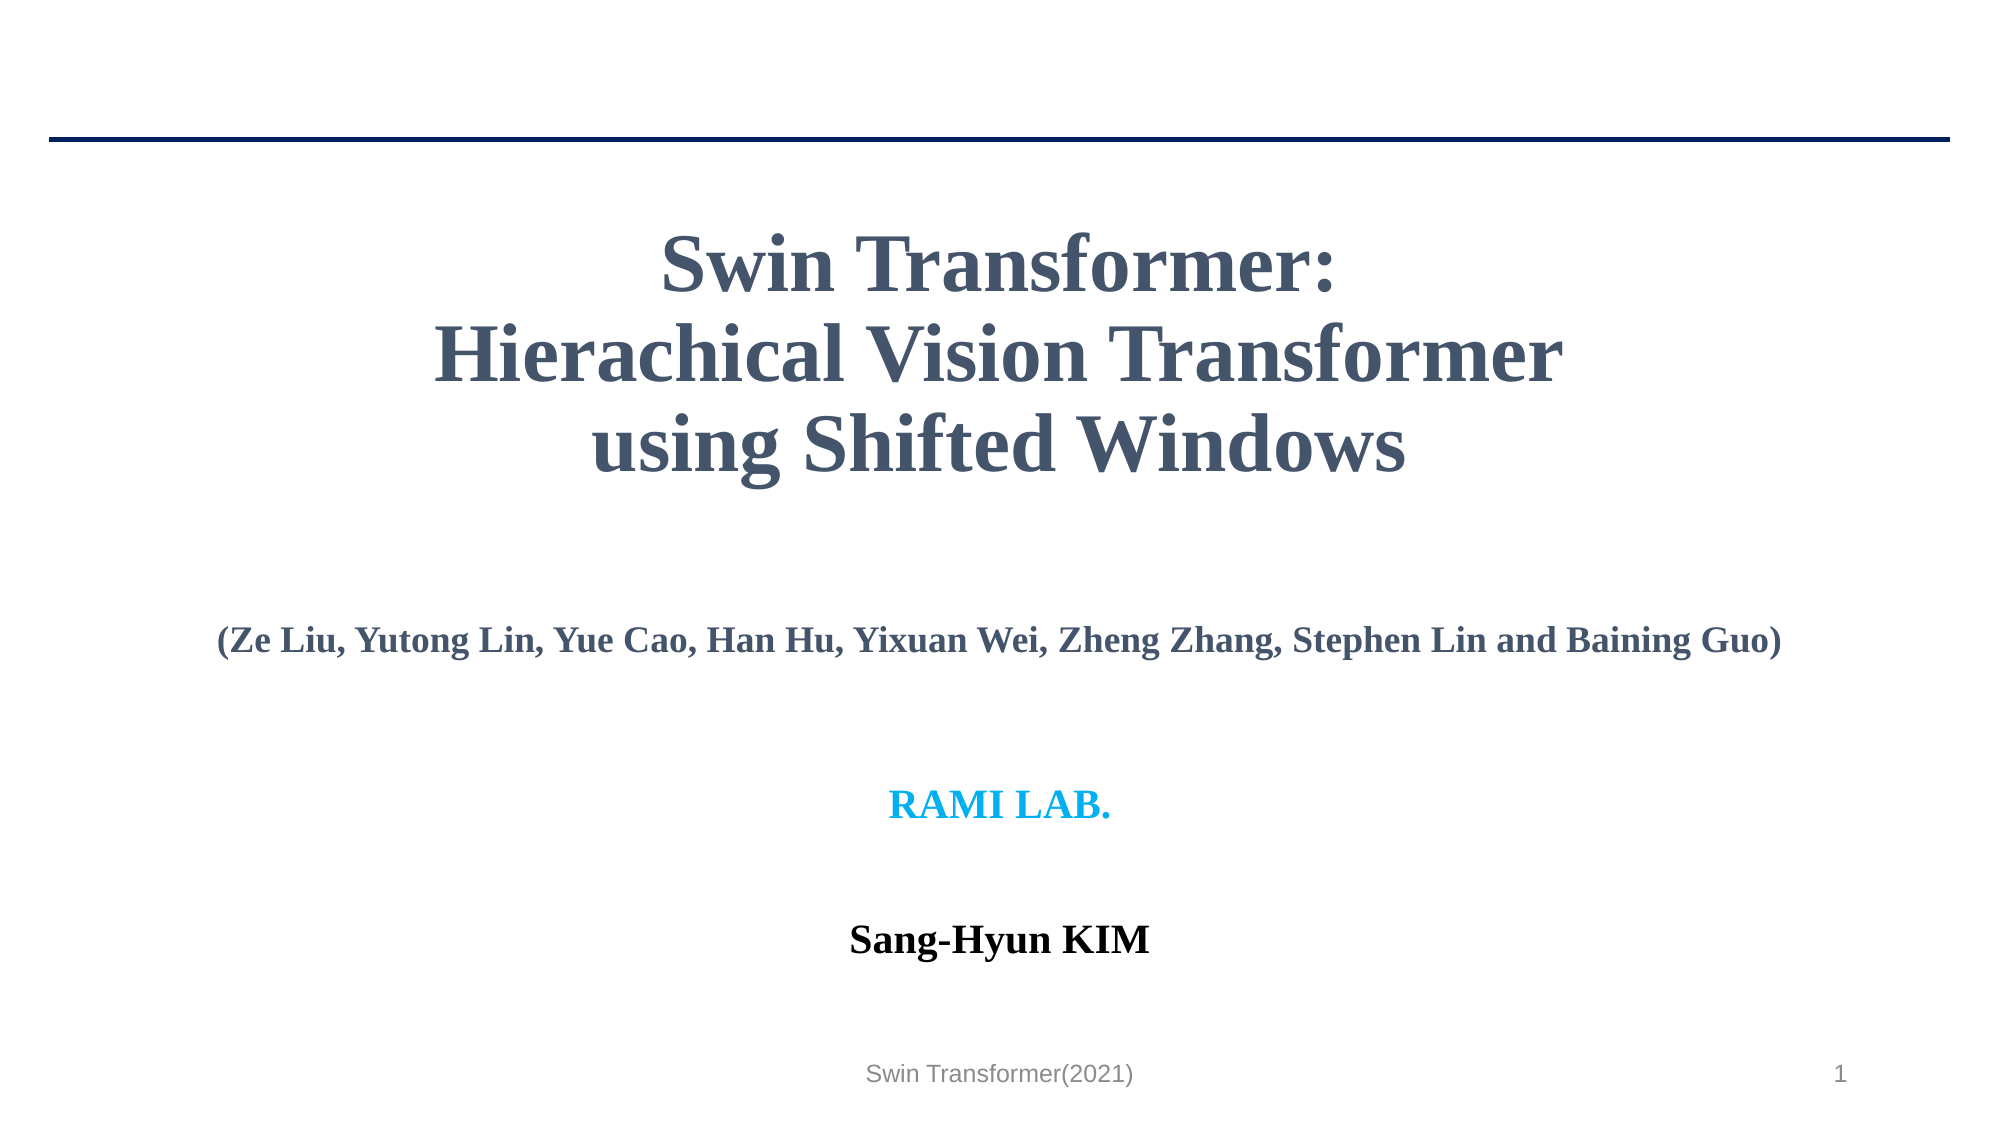

# Swin Transformer: Hierachical Vision Transformer using Shifted Windows (Ze Liu, Yutong Lin, Yue Cao, Han Hu, Yixuan Wei, Zheng Zhang, Stephen Lin and Baining Guo) RAMI LAB. Sang-Hyun KIM
Swin Transformer(2021)
1